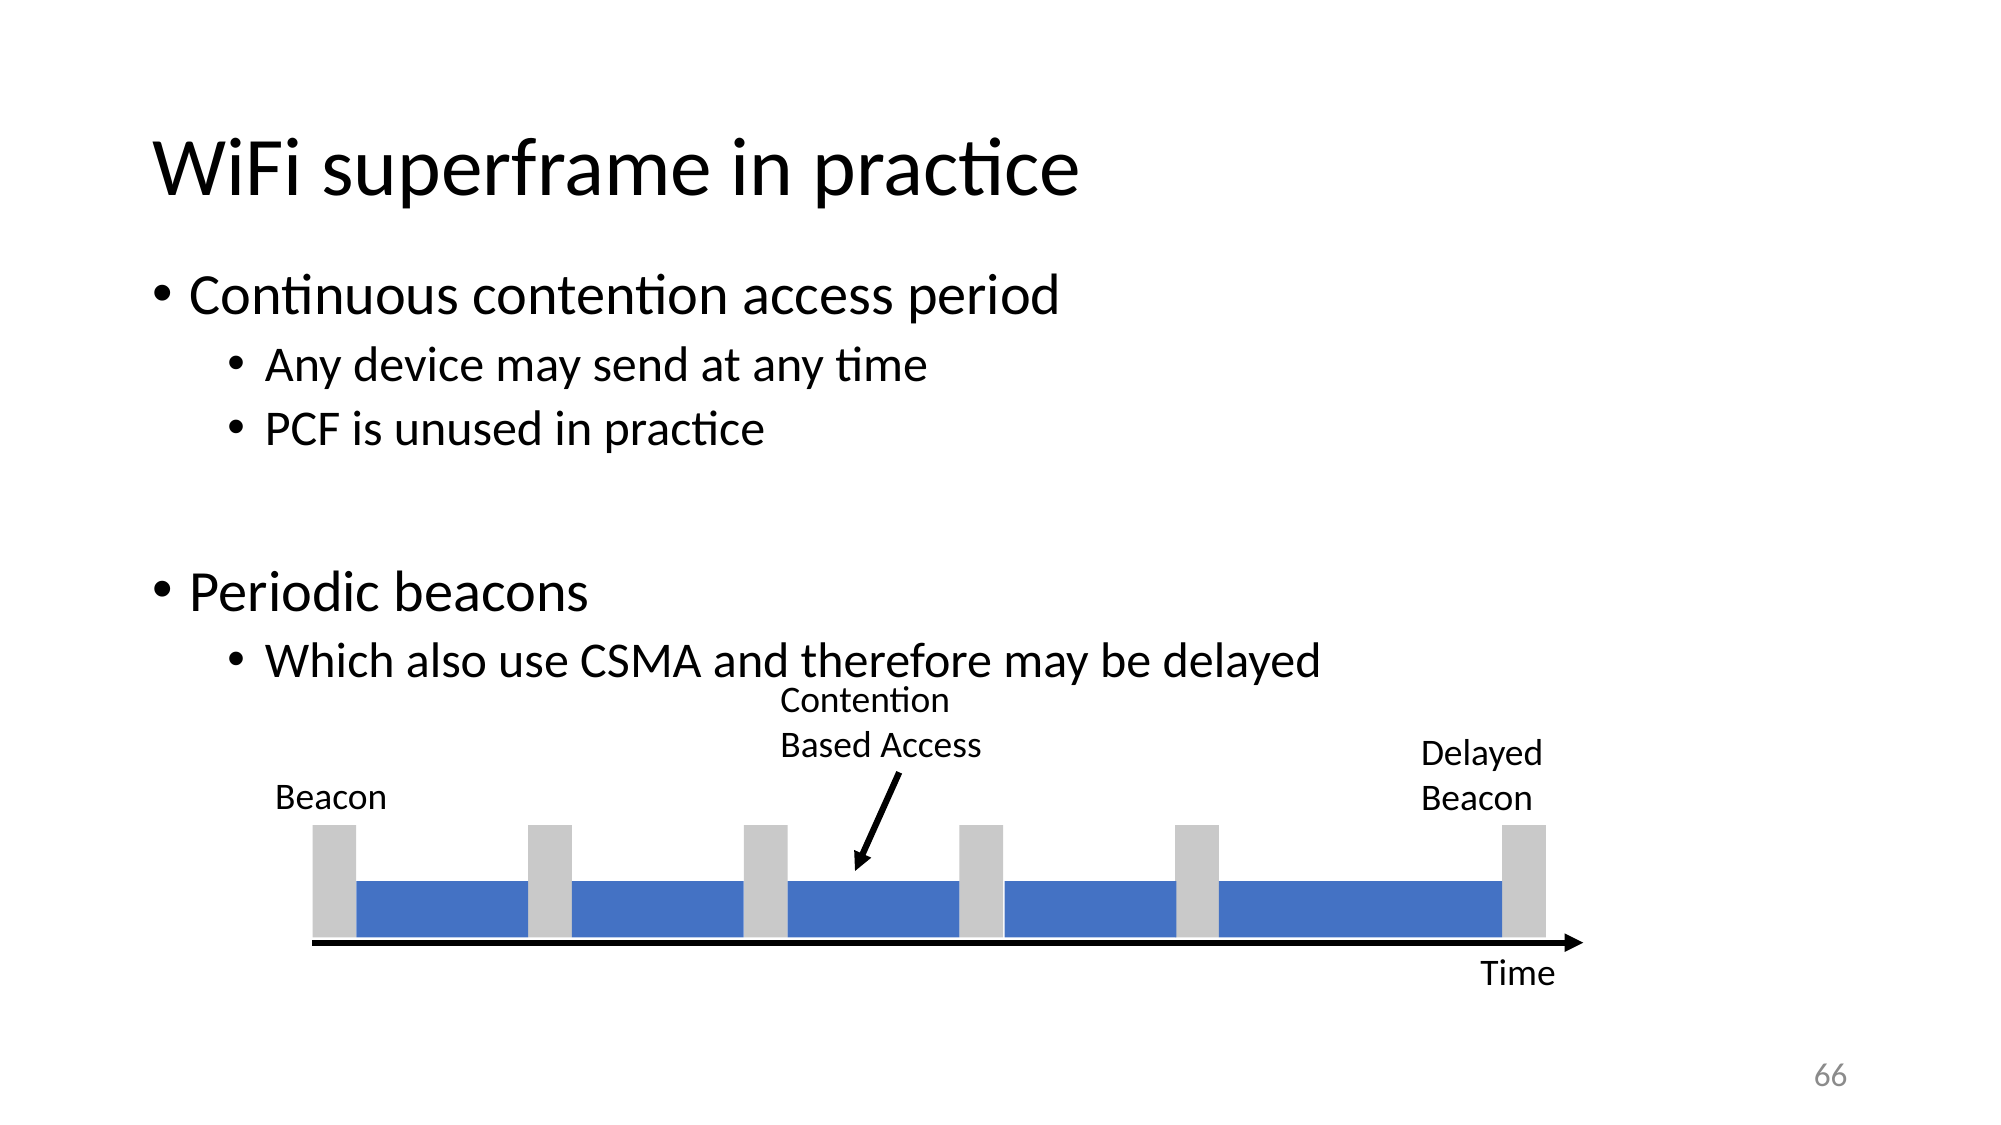

# WiFi superframe in practice
Continuous contention access period
Any device may send at any time
PCF is unused in practice

Periodic beacons
Which also use CSMA and therefore may be delayed
Contention
Based Access
Delayed Beacon
Beacon

Time
66